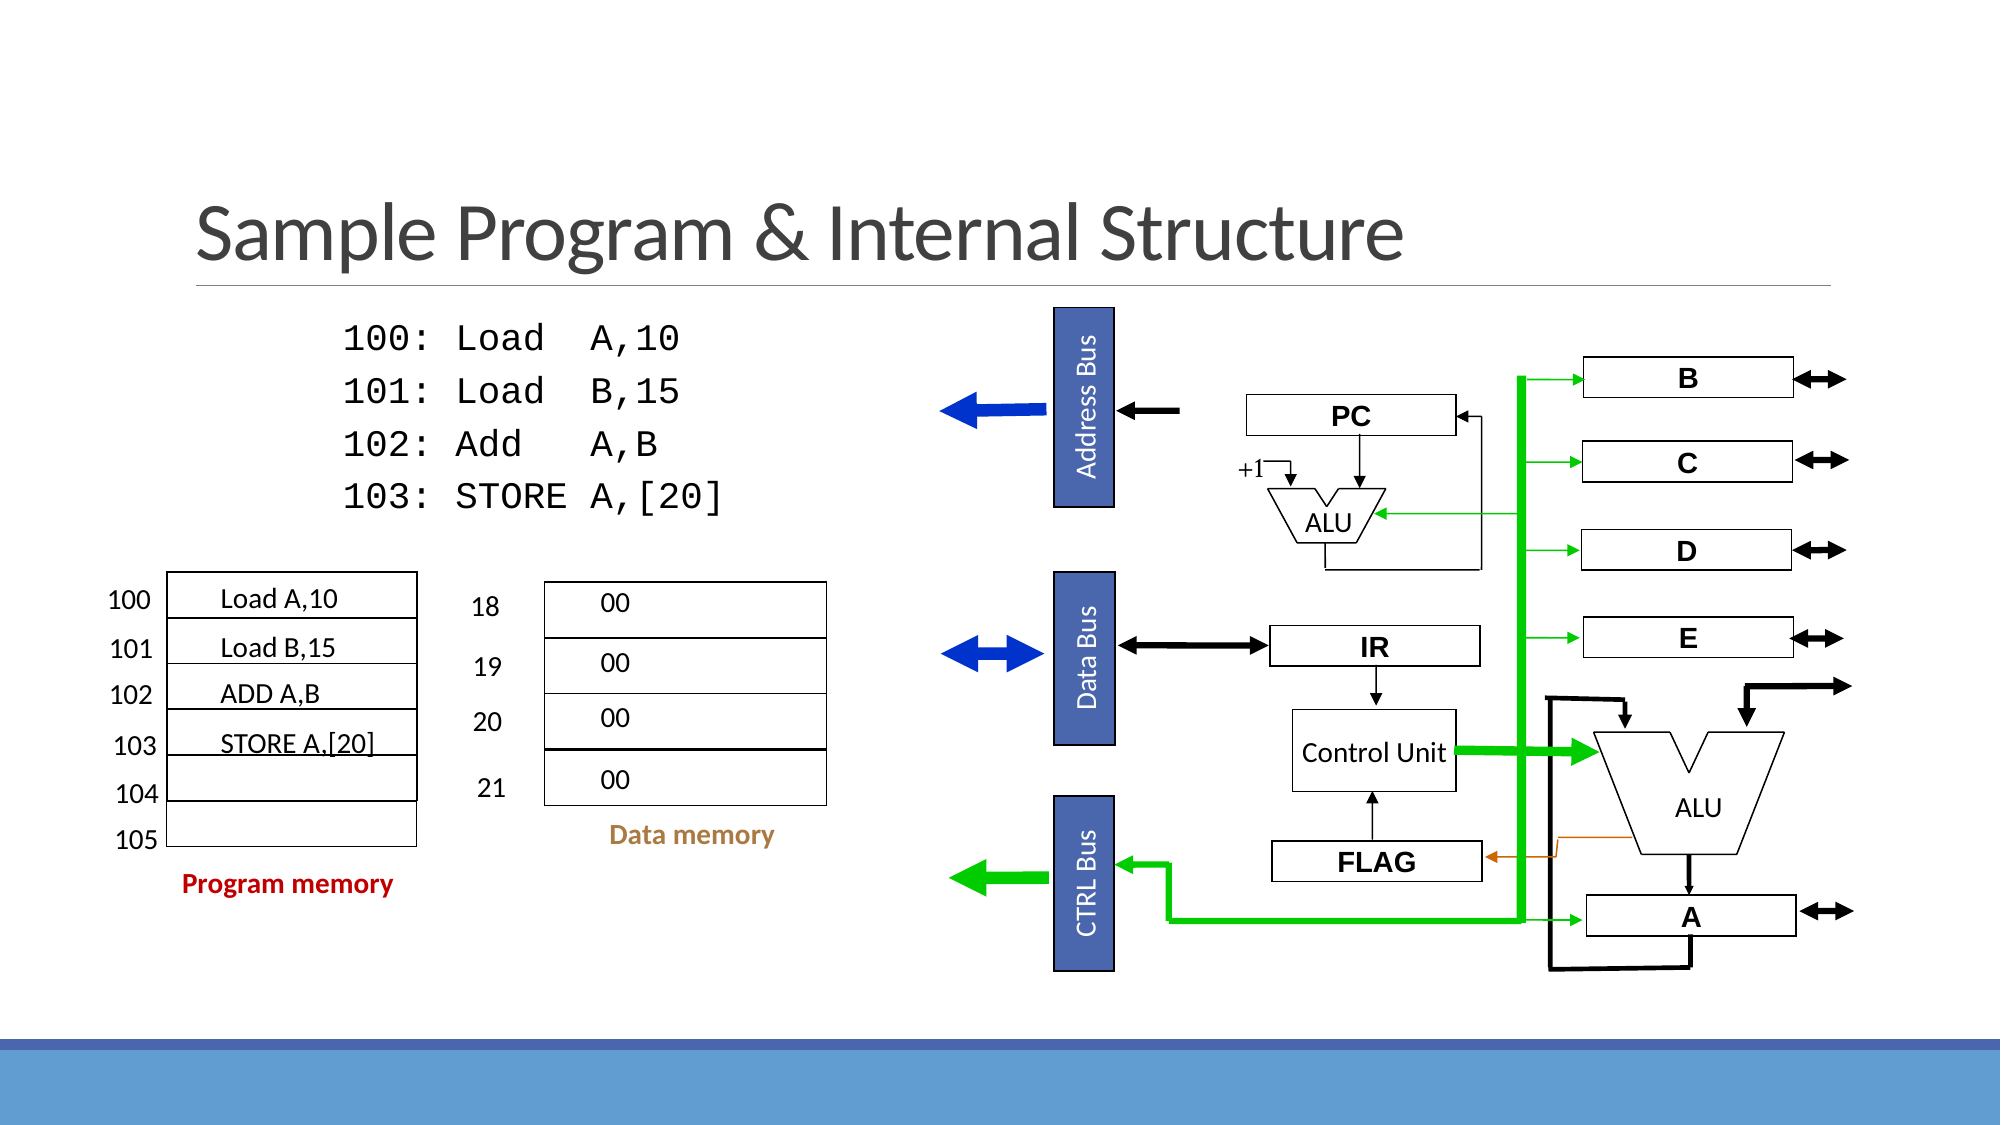

# Sample Program & Internal Structure
100: Load  A,10
101: Load  B,15
102: Add   A,B
103: STORE A,[20]
Address Bus
B

PC

C
+1

ALU

D

Data Bus
E
IR

Control Unit

ALU

CTRL Bus

FLAG

A

Load A,10
100

Load B,15
101

ADD A,B
102

STORE A,[20]
103

104

105
Program memory
00
18

19

20

21
Data memory
00
00
00